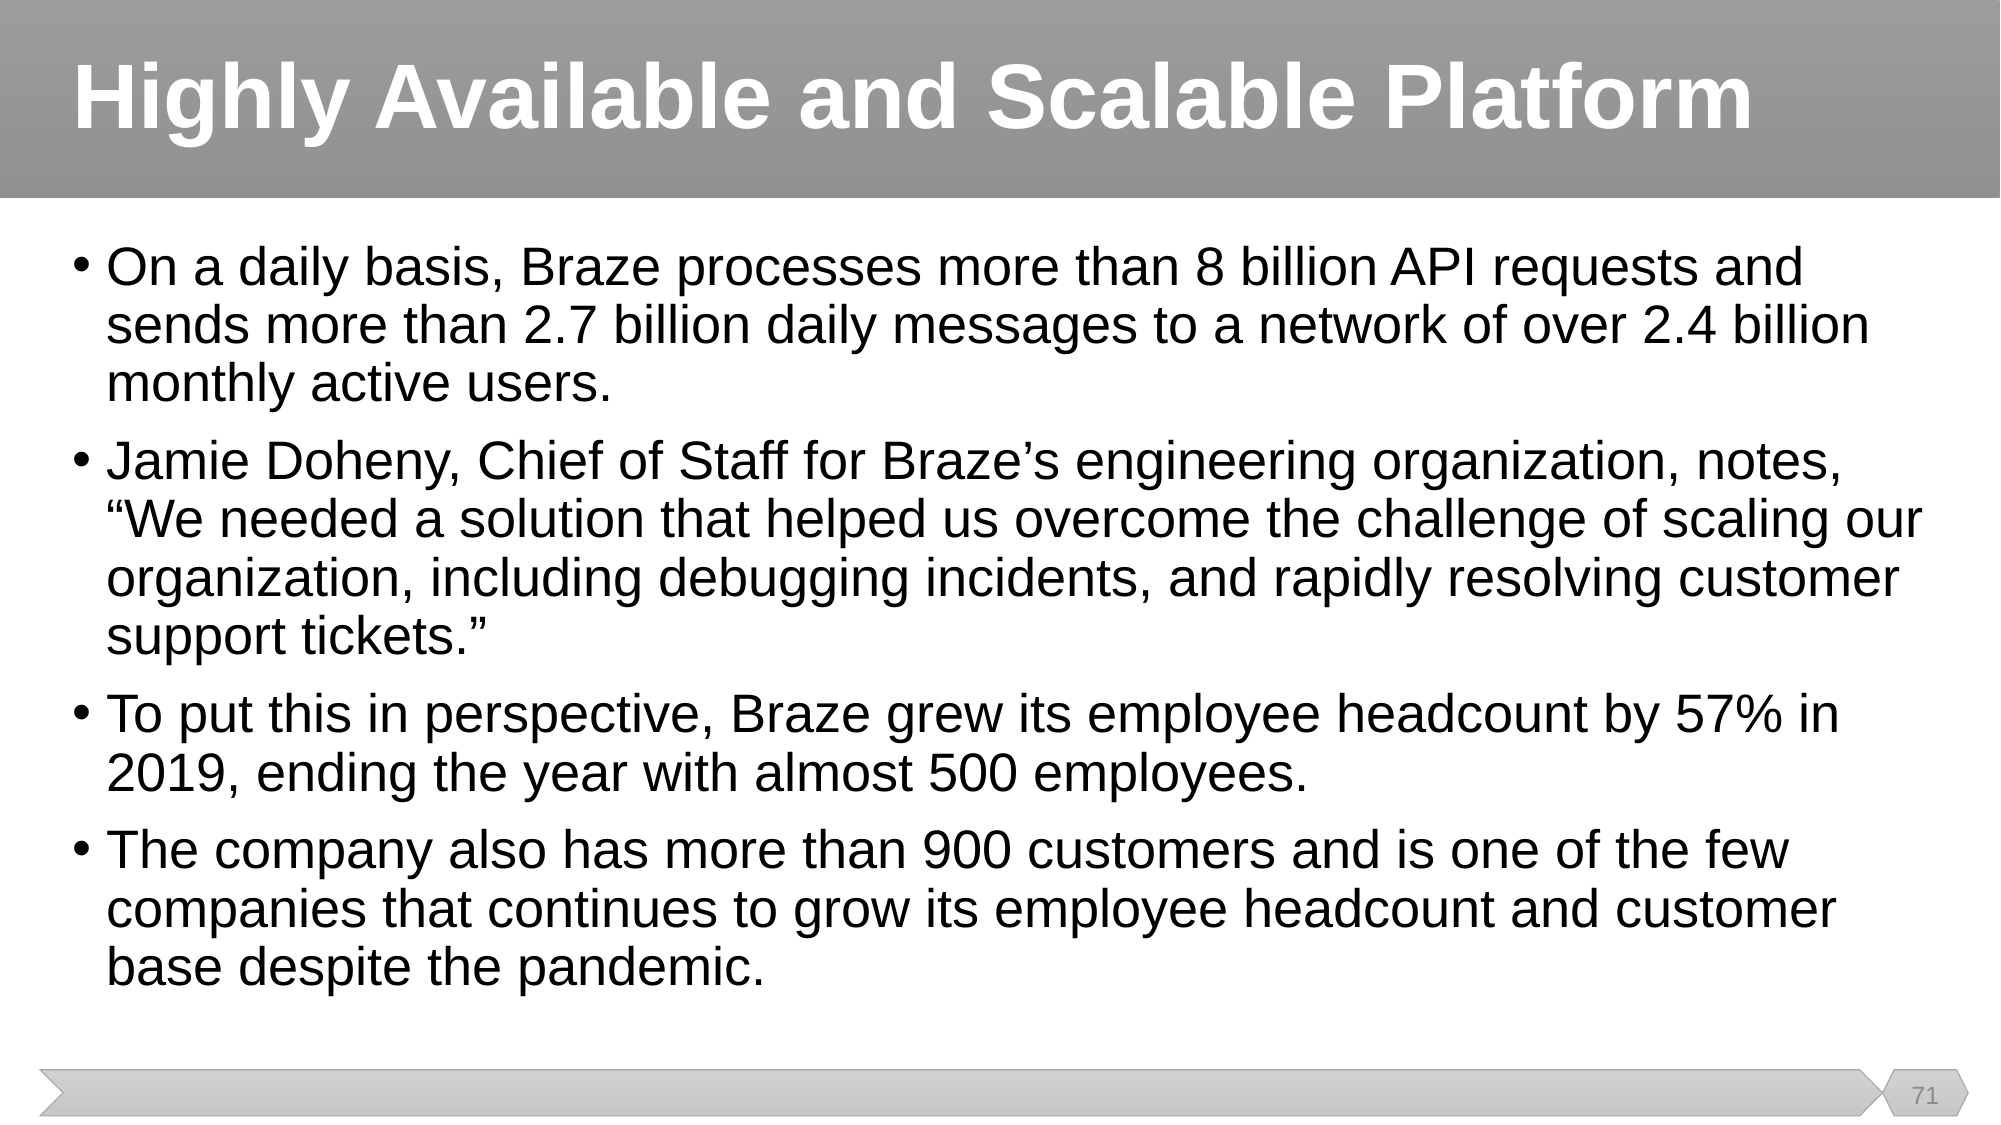

# Highly Available and Scalable Platform
On a daily basis, Braze processes more than 8 billion API requests and sends more than 2.7 billion daily messages to a network of over 2.4 billion monthly active users.
Jamie Doheny, Chief of Staff for Braze’s engineering organization, notes, “We needed a solution that helped us overcome the challenge of scaling our organization, including debugging incidents, and rapidly resolving customer support tickets.”
To put this in perspective, Braze grew its employee headcount by 57% in 2019, ending the year with almost 500 employees.
The company also has more than 900 customers and is one of the few companies that continues to grow its employee headcount and customer base despite the pandemic.
71